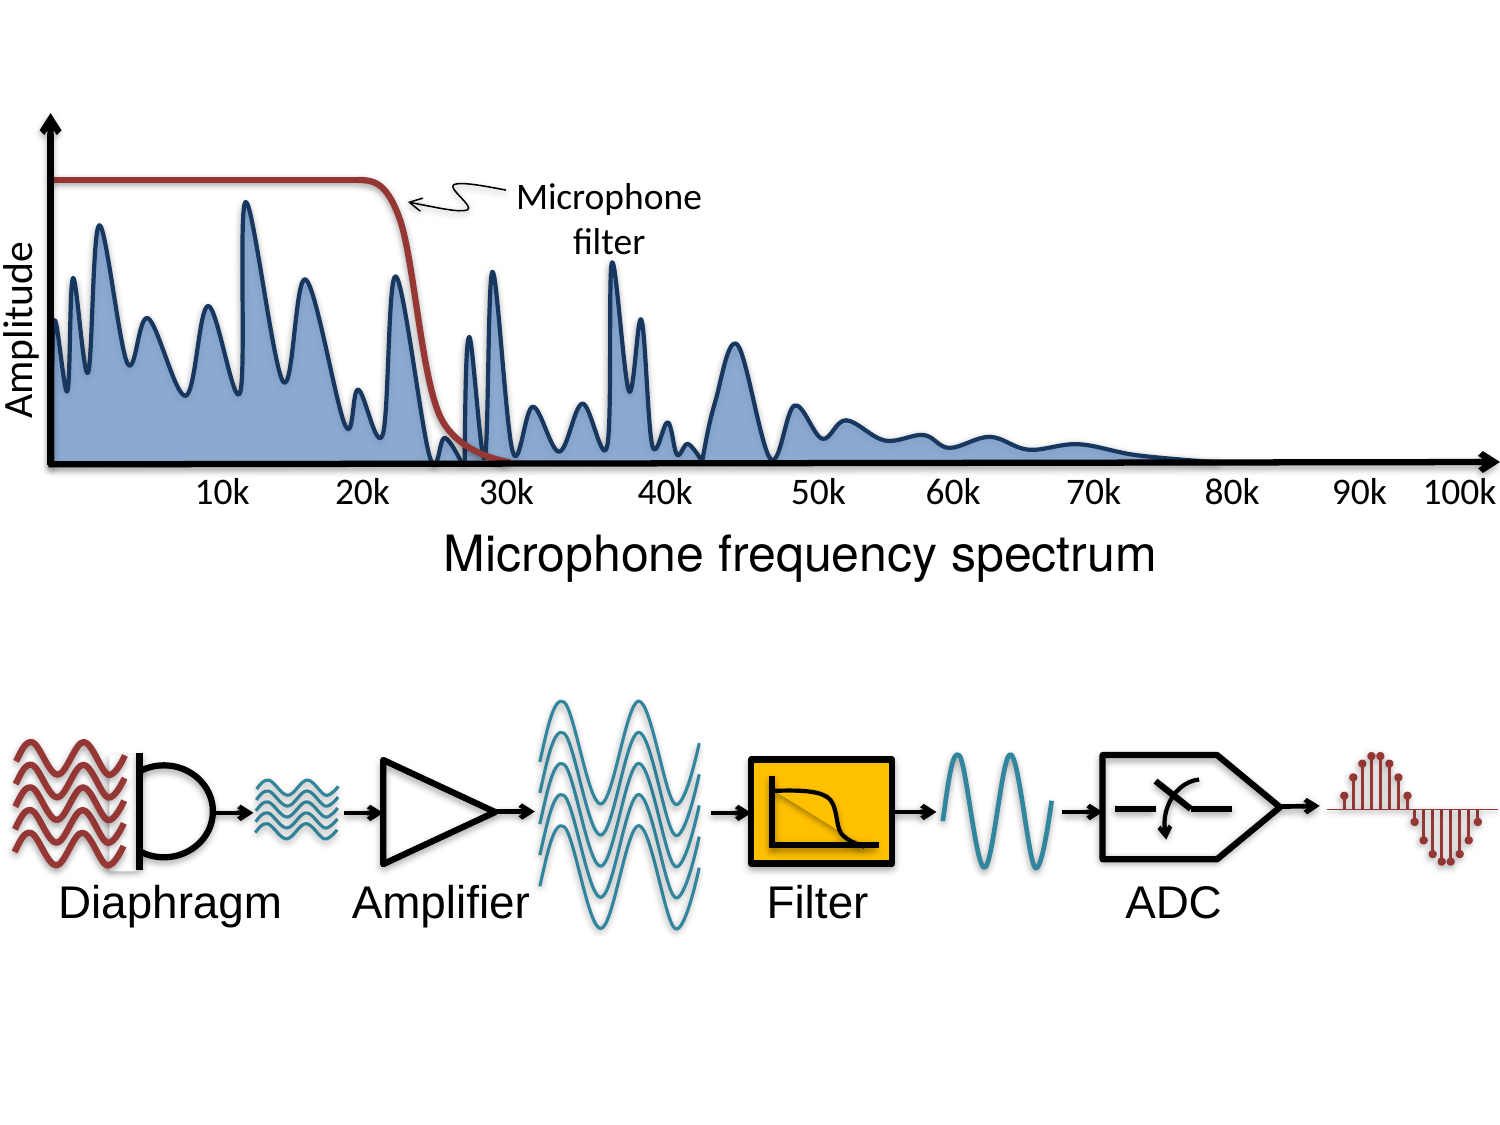

Amplitude

Microphone
filter

10k
20k
30k
40k
50k
60k
70k
80k
90k
100k
Microphone frequency spectrum

Diaphragm
Amplifier
Filter
ADC